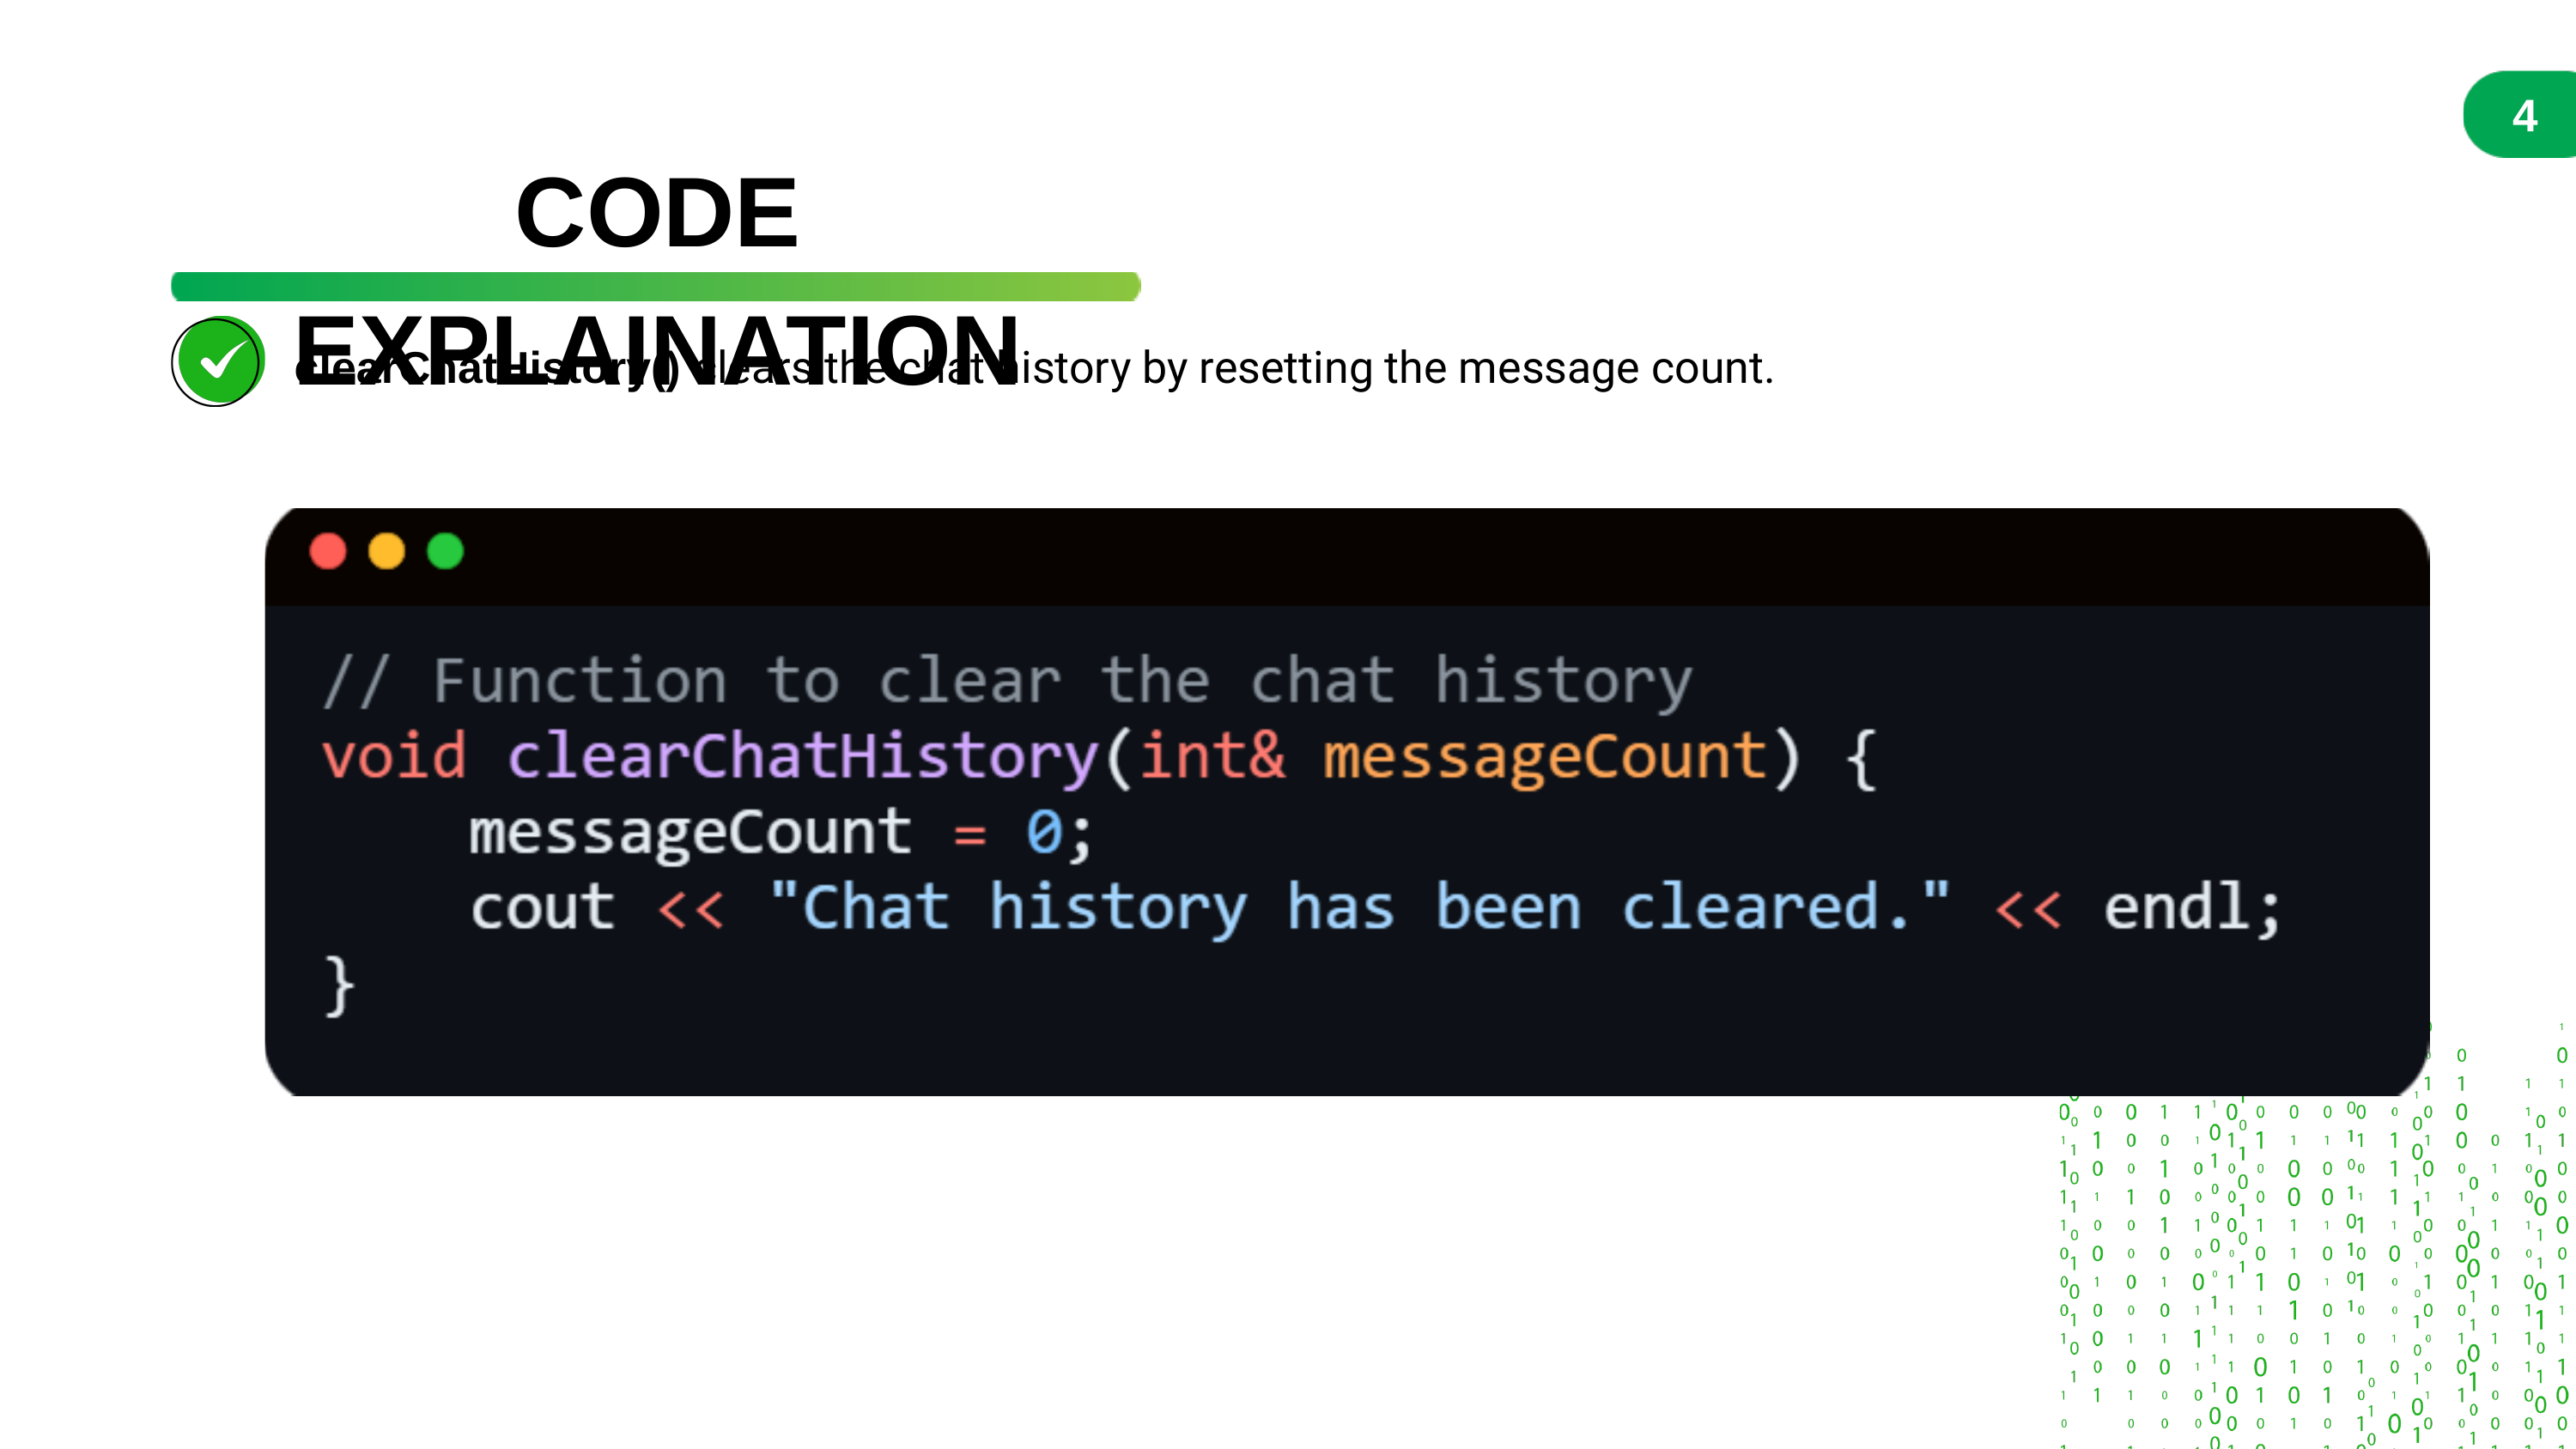

4
CODE EXPLAINATION

     clearChatHistory() clears the chat history by resetting the message count.